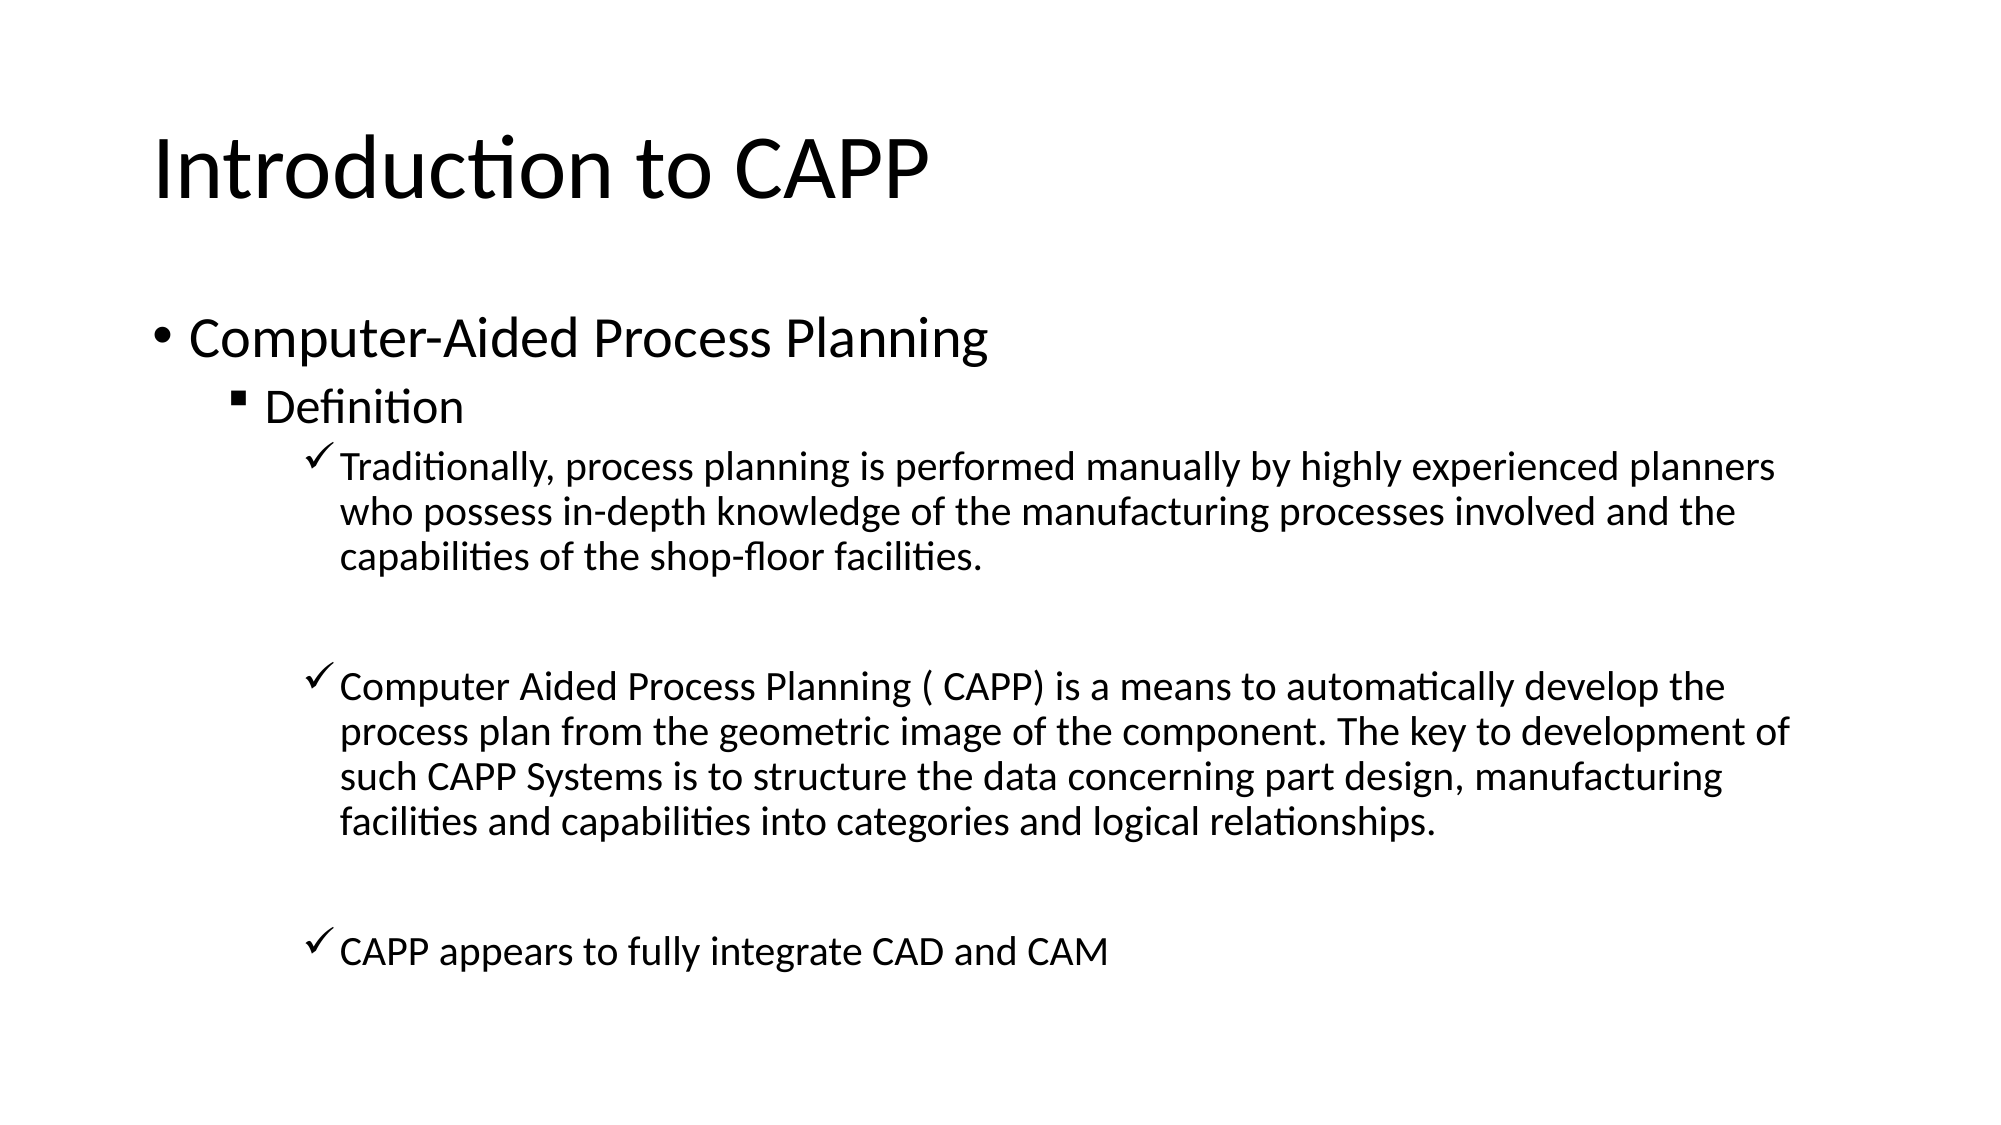

# Introduction to CAPP
Computer-Aided Process Planning
Definition
Traditionally, process planning is performed manually by highly experienced planners who possess in-depth knowledge of the manufacturing processes involved and the capabilities of the shop-floor facilities.

Computer Aided Process Planning ( CAPP) is a means to automatically develop the process plan from the geometric image of the component. The key to development of such CAPP Systems is to structure the data concerning part design, manufacturing facilities and capabilities into categories and logical relationships.

CAPP appears to fully integrate CAD and CAM